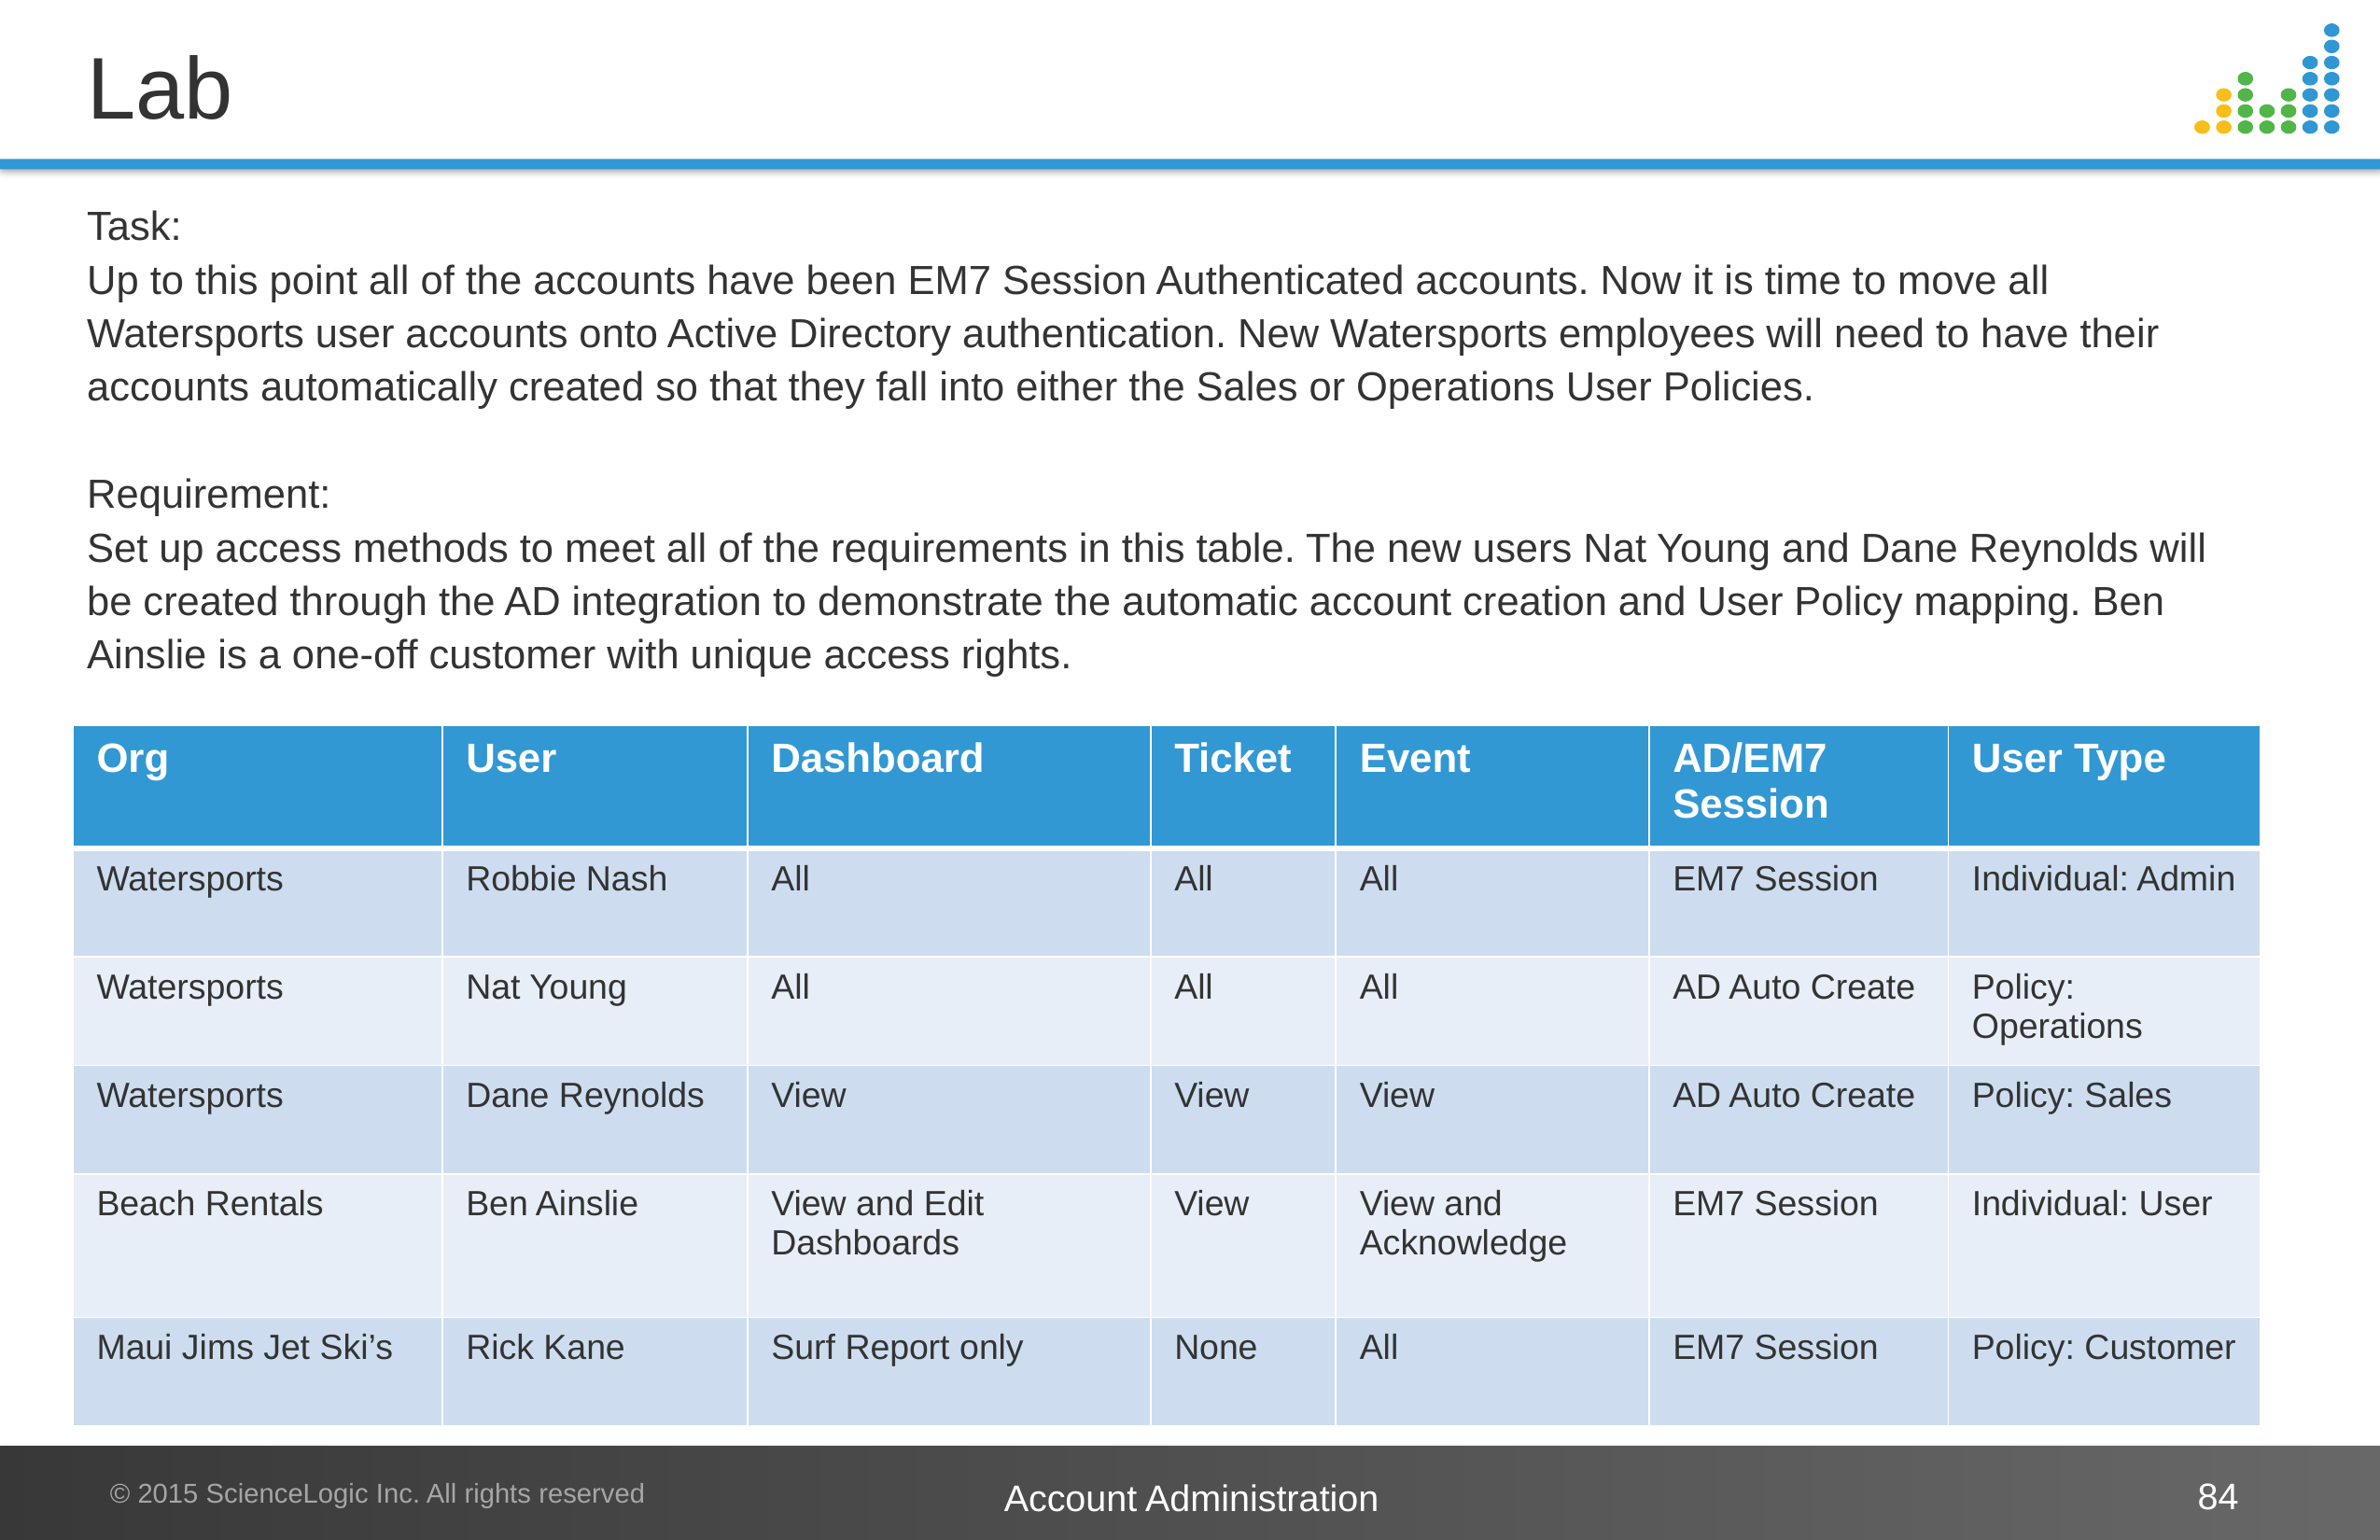

# Lab
Task:
Up to this point all of the accounts have been EM7 Session Authenticated accounts. Now it is time to move all Watersports user accounts onto Active Directory authentication. New Watersports employees will need to have their accounts automatically created so that they fall into either the Sales or Operations User Policies.

Requirement:
Set up access methods to meet all of the requirements in this table. The new users Nat Young and Dane Reynolds will be created through the AD integration to demonstrate the automatic account creation and User Policy mapping. Ben Ainslie is a one-off customer with unique access rights.
| Org | User | Dashboard | Ticket | Event | AD/EM7 Session | User Type |
| --- | --- | --- | --- | --- | --- | --- |
| Watersports | Robbie Nash | All | All | All | EM7 Session | Individual: Admin |
| Watersports | Nat Young | All | All | All | AD Auto Create | Policy: Operations |
| Watersports | Dane Reynolds | View | View | View | AD Auto Create | Policy: Sales |
| Beach Rentals | Ben Ainslie | View and Edit Dashboards | View | View and Acknowledge | EM7 Session | Individual: User |
| Maui Jims Jet Ski’s | Rick Kane | Surf Report only | None | All | EM7 Session | Policy: Customer |
Account Administration
84